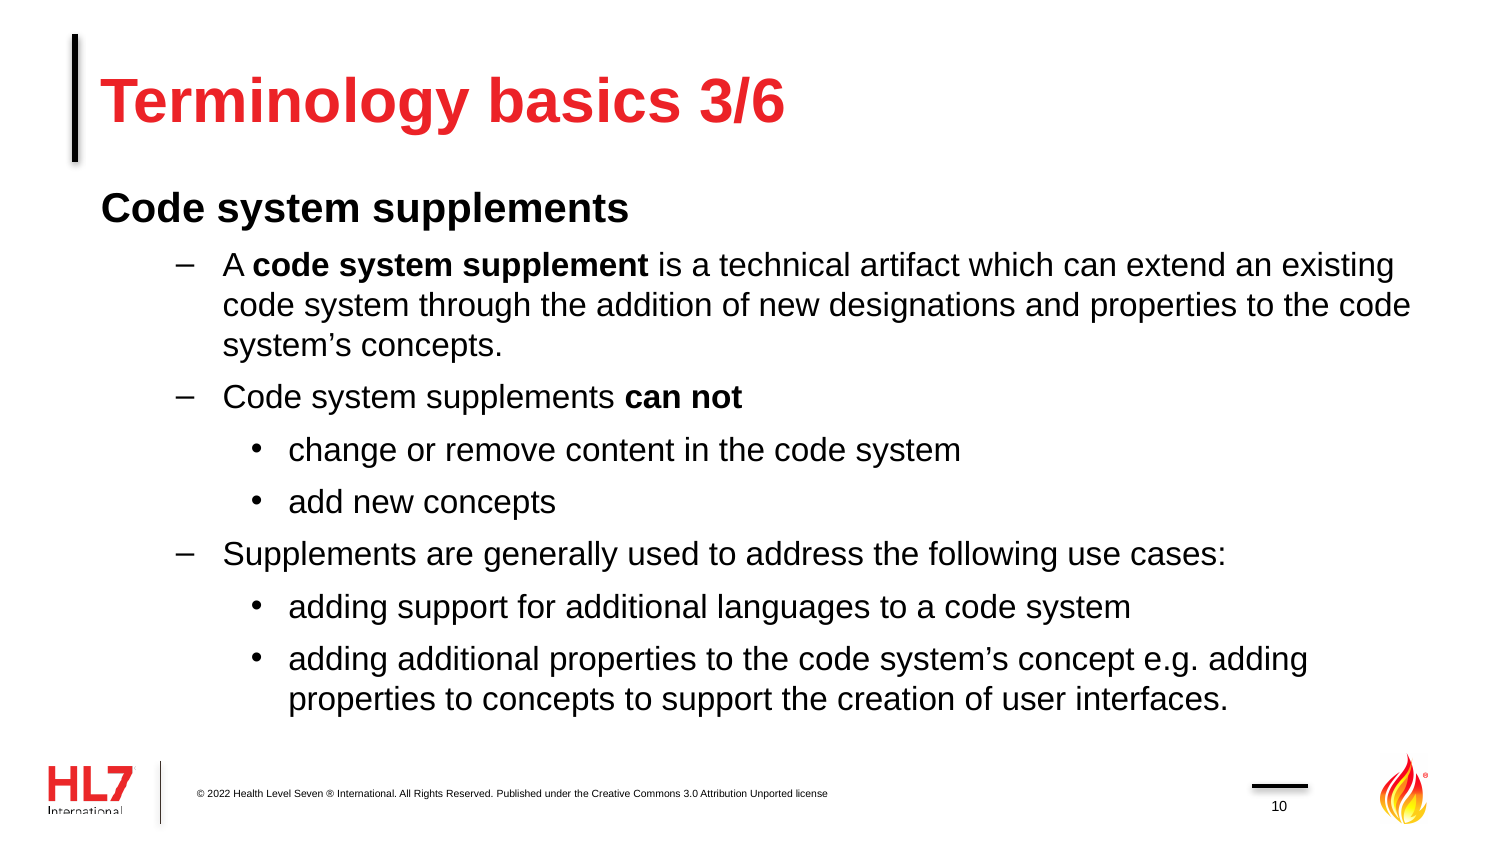

# Terminology basics 3/6
Code system supplements
A code system supplement is a technical artifact which can extend an existing code system through the addition of new designations and properties to the code system’s concepts.
Code system supplements can not
change or remove content in the code system
add new concepts
Supplements are generally used to address the following use cases:
adding support for additional languages to a code system
adding additional properties to the code system’s concept e.g. adding properties to concepts to support the creation of user interfaces.

© 2022 Health Level Seven ® International. All Rights Reserved. Published under the Creative Commons 3.0 Attribution Unported license

10